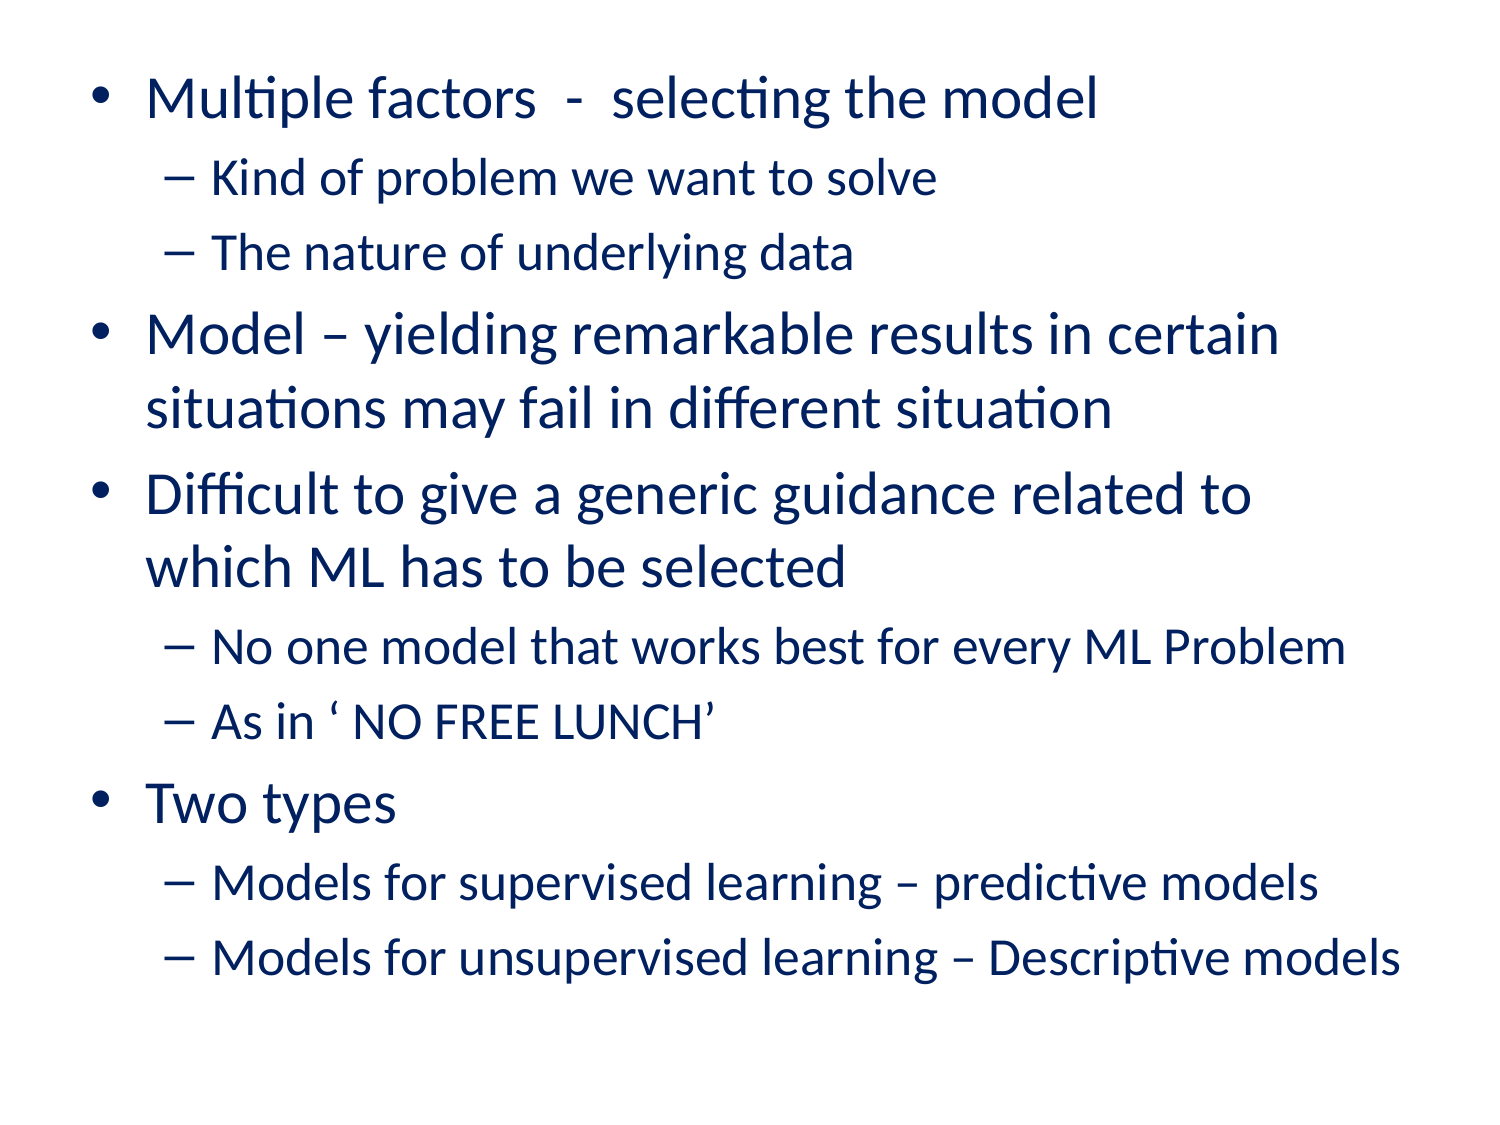

Multiple factors  -  selecting the model
Kind of problem we want to solve
The nature of underlying data
Model – yielding remarkable results in certain situations may fail in different situation
Difficult to give a generic guidance related to which ML has to be selected
No one model that works best for every ML Problem
As in ‘ NO FREE LUNCH’
Two types
Models for supervised learning – predictive models
Models for unsupervised learning – Descriptive models